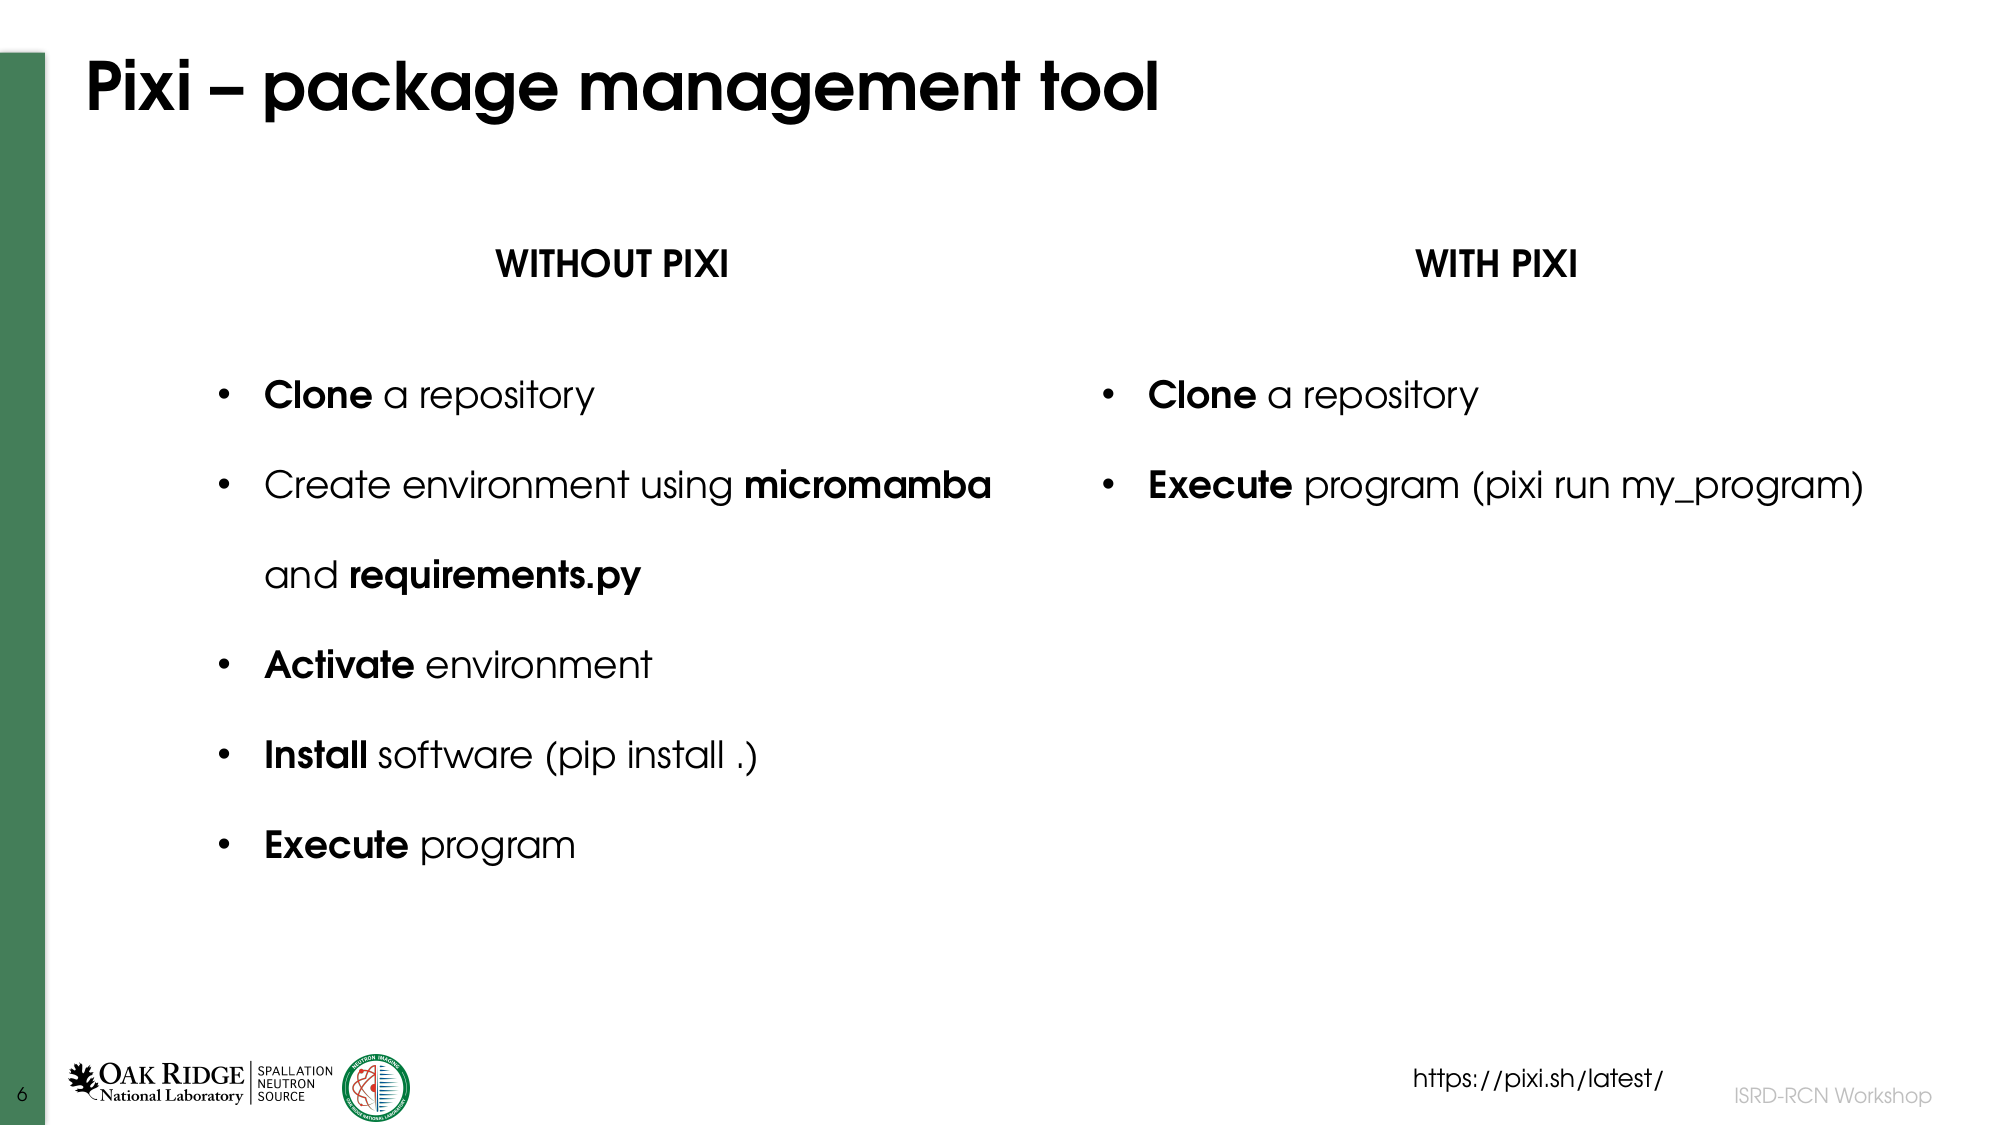

# Pixi – package management tool
WITHOUT PIXI

Clone a repository
Create environment using micromamba and requirements.py
Activate environment
Install software (pip install .)
Execute program
WITH PIXI

Clone a repository
Execute program (pixi run my_program)
https://pixi.sh/latest/